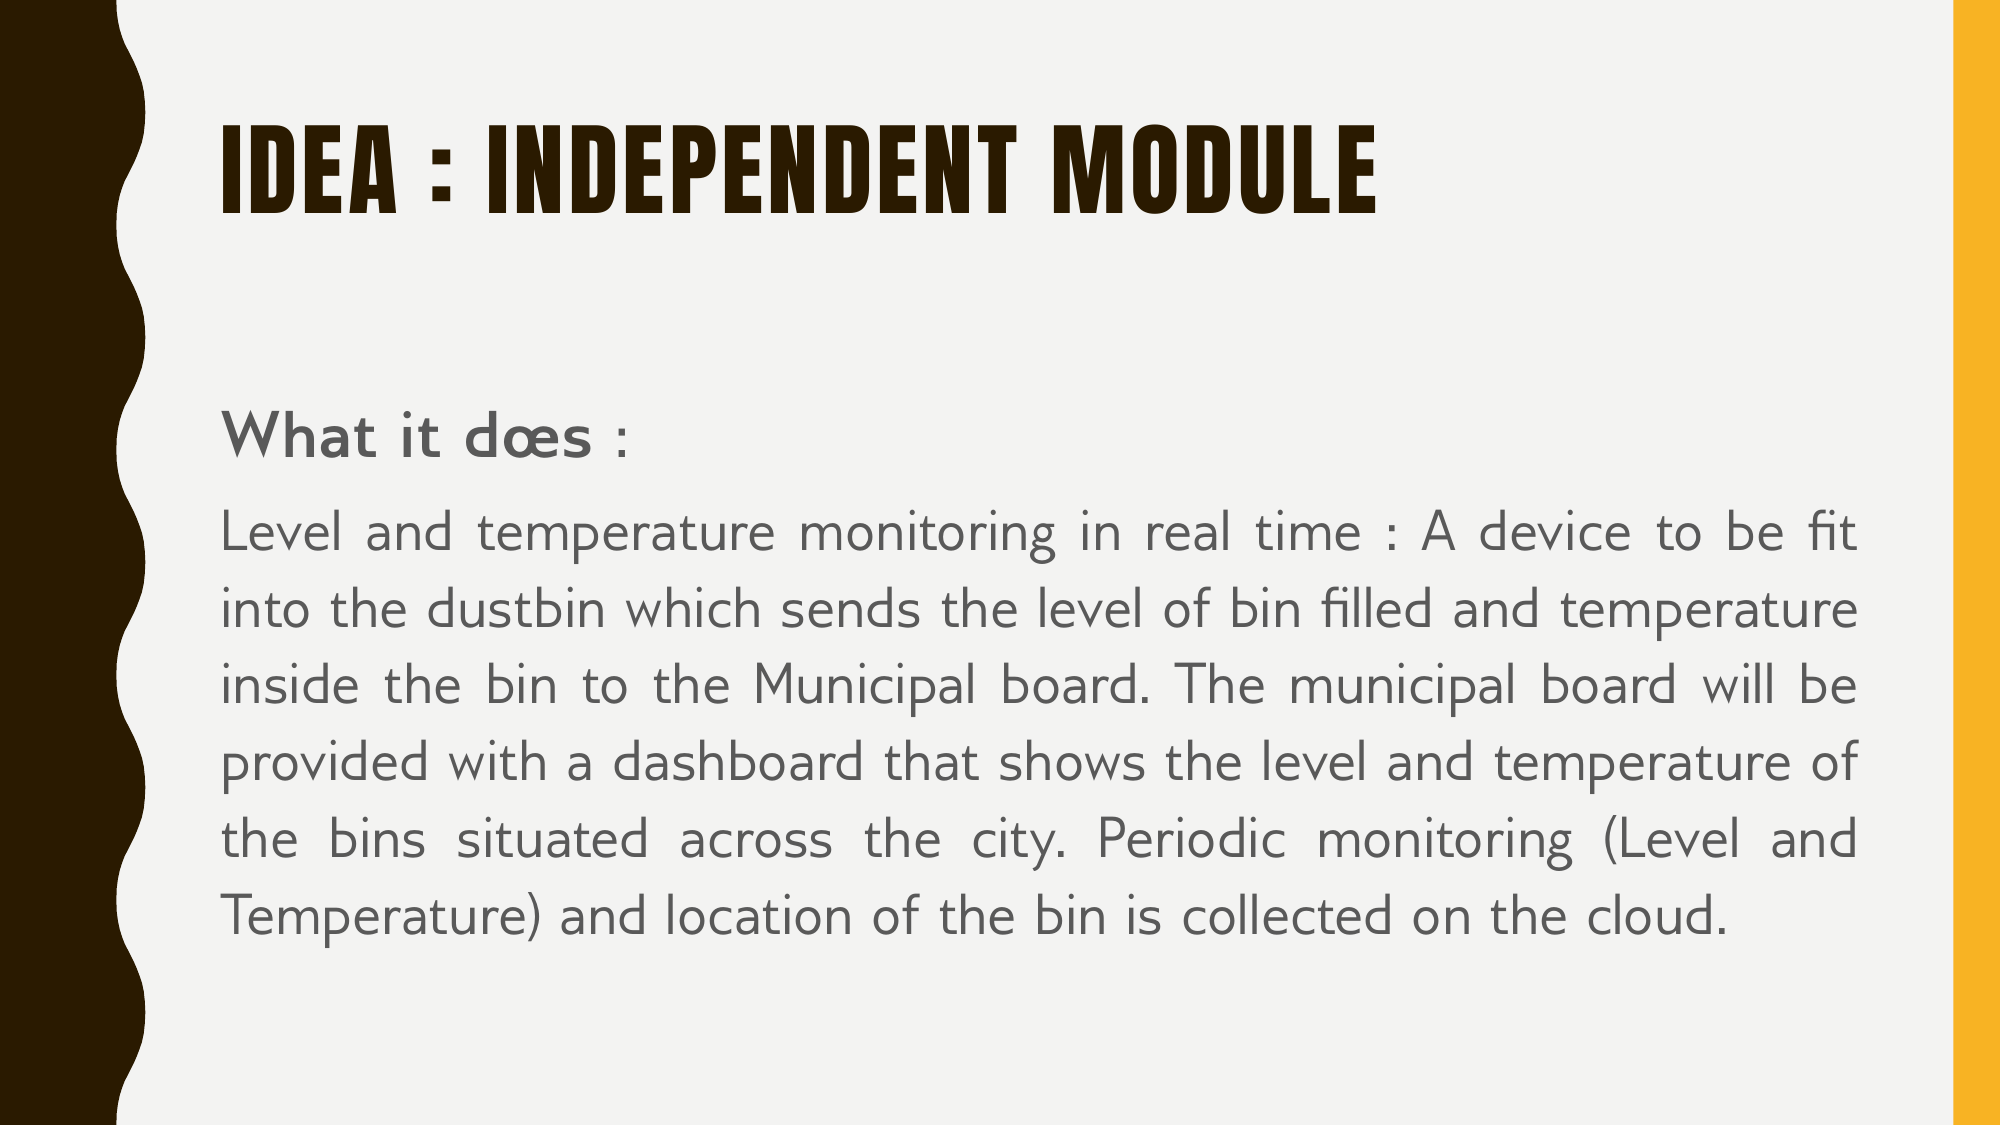

# Idea : Independent module
What it does :
Level and temperature monitoring in real time : A device to be fit into the dustbin which sends the level of bin filled and temperature inside the bin to the Municipal board. The municipal board will be provided with a dashboard that shows the level and temperature of the bins situated across the city. Periodic monitoring (Level and Temperature) and location of the bin is collected on the cloud.